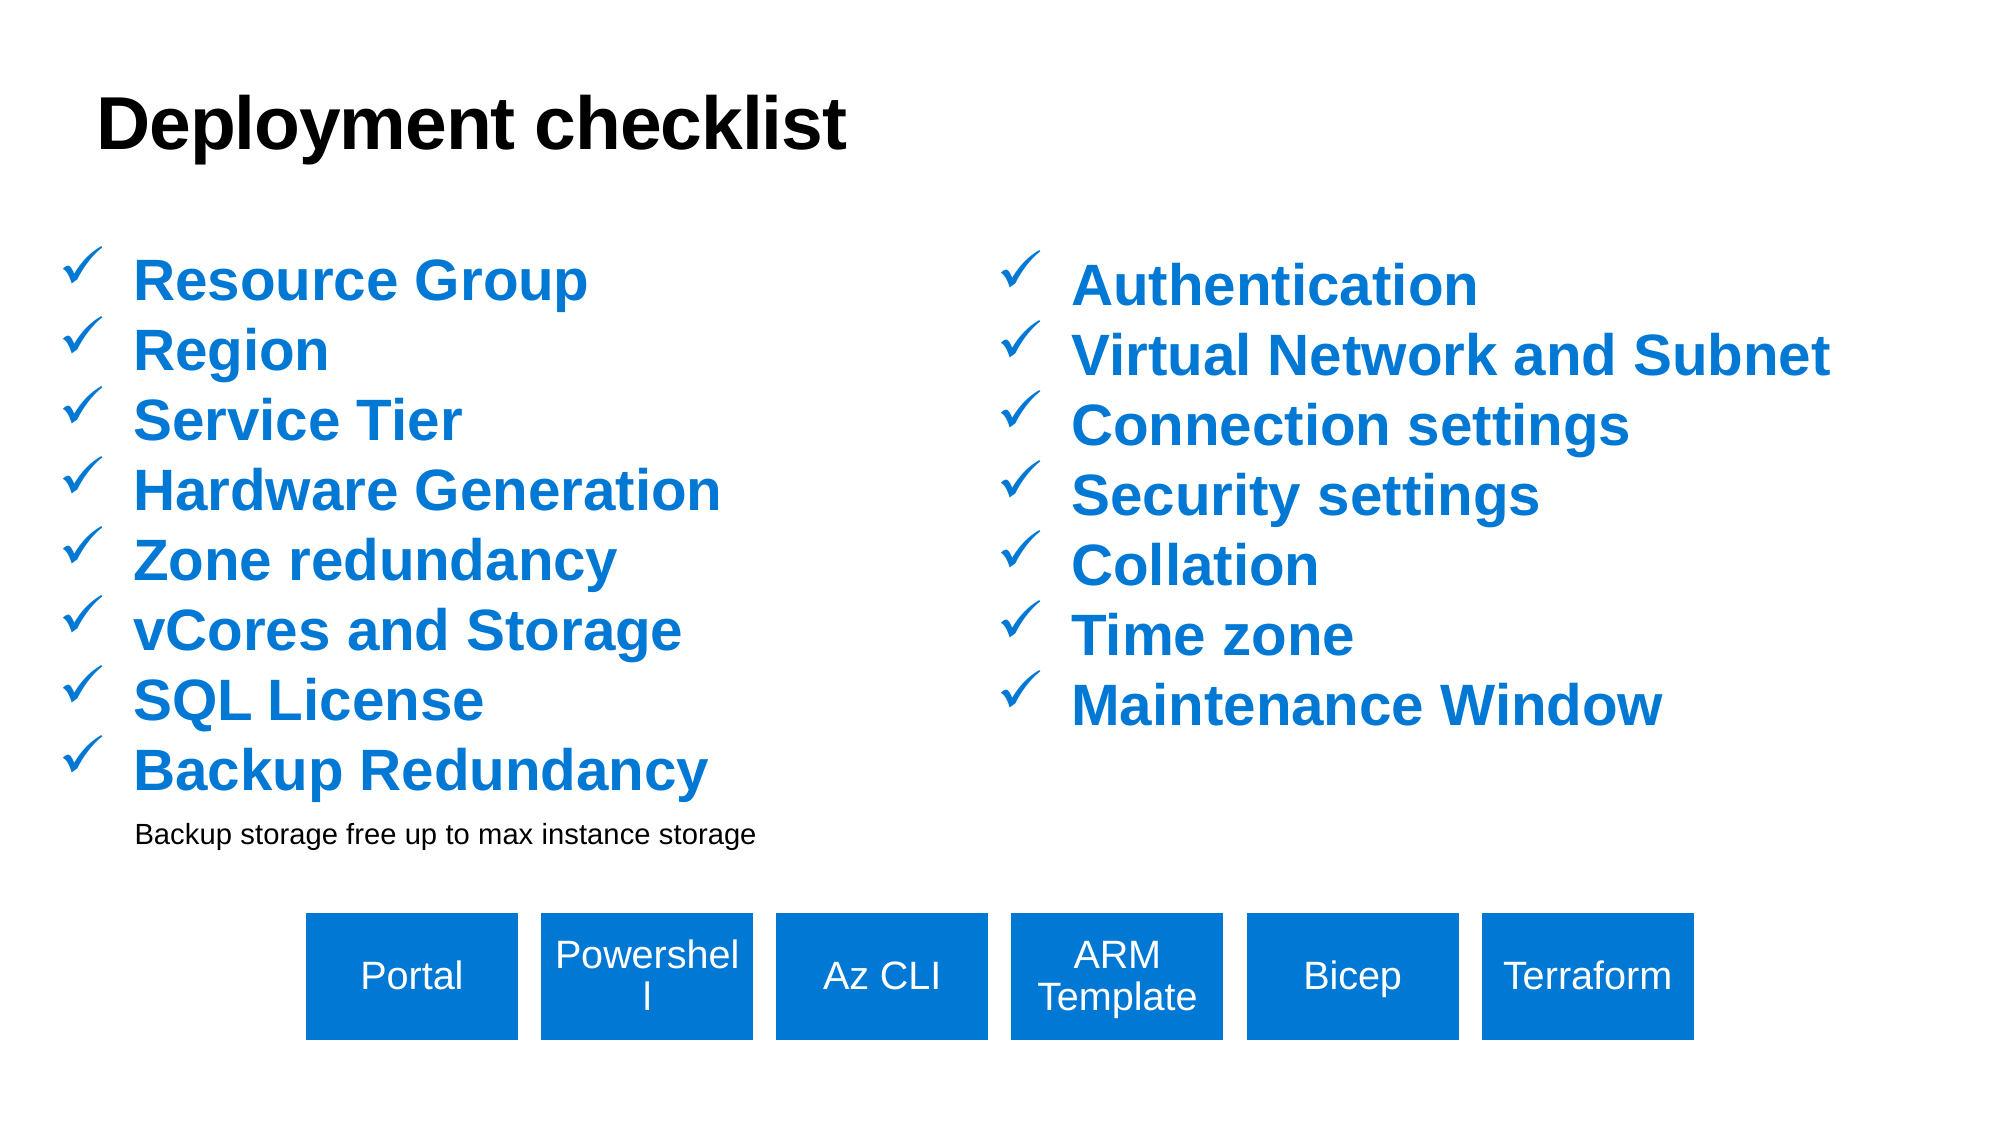

# Deployment checklist
Resource Group
Region
Service Tier
Hardware Generation
Zone redundancy
vCores and Storage
SQL License
Backup Redundancy
Authentication
Virtual Network and Subnet
Connection settings
Security settings
Collation
Time zone
Maintenance Window
Backup storage free up to max instance storage
Portal
Powershell
Az CLI
ARM Template
Bicep
Terraform